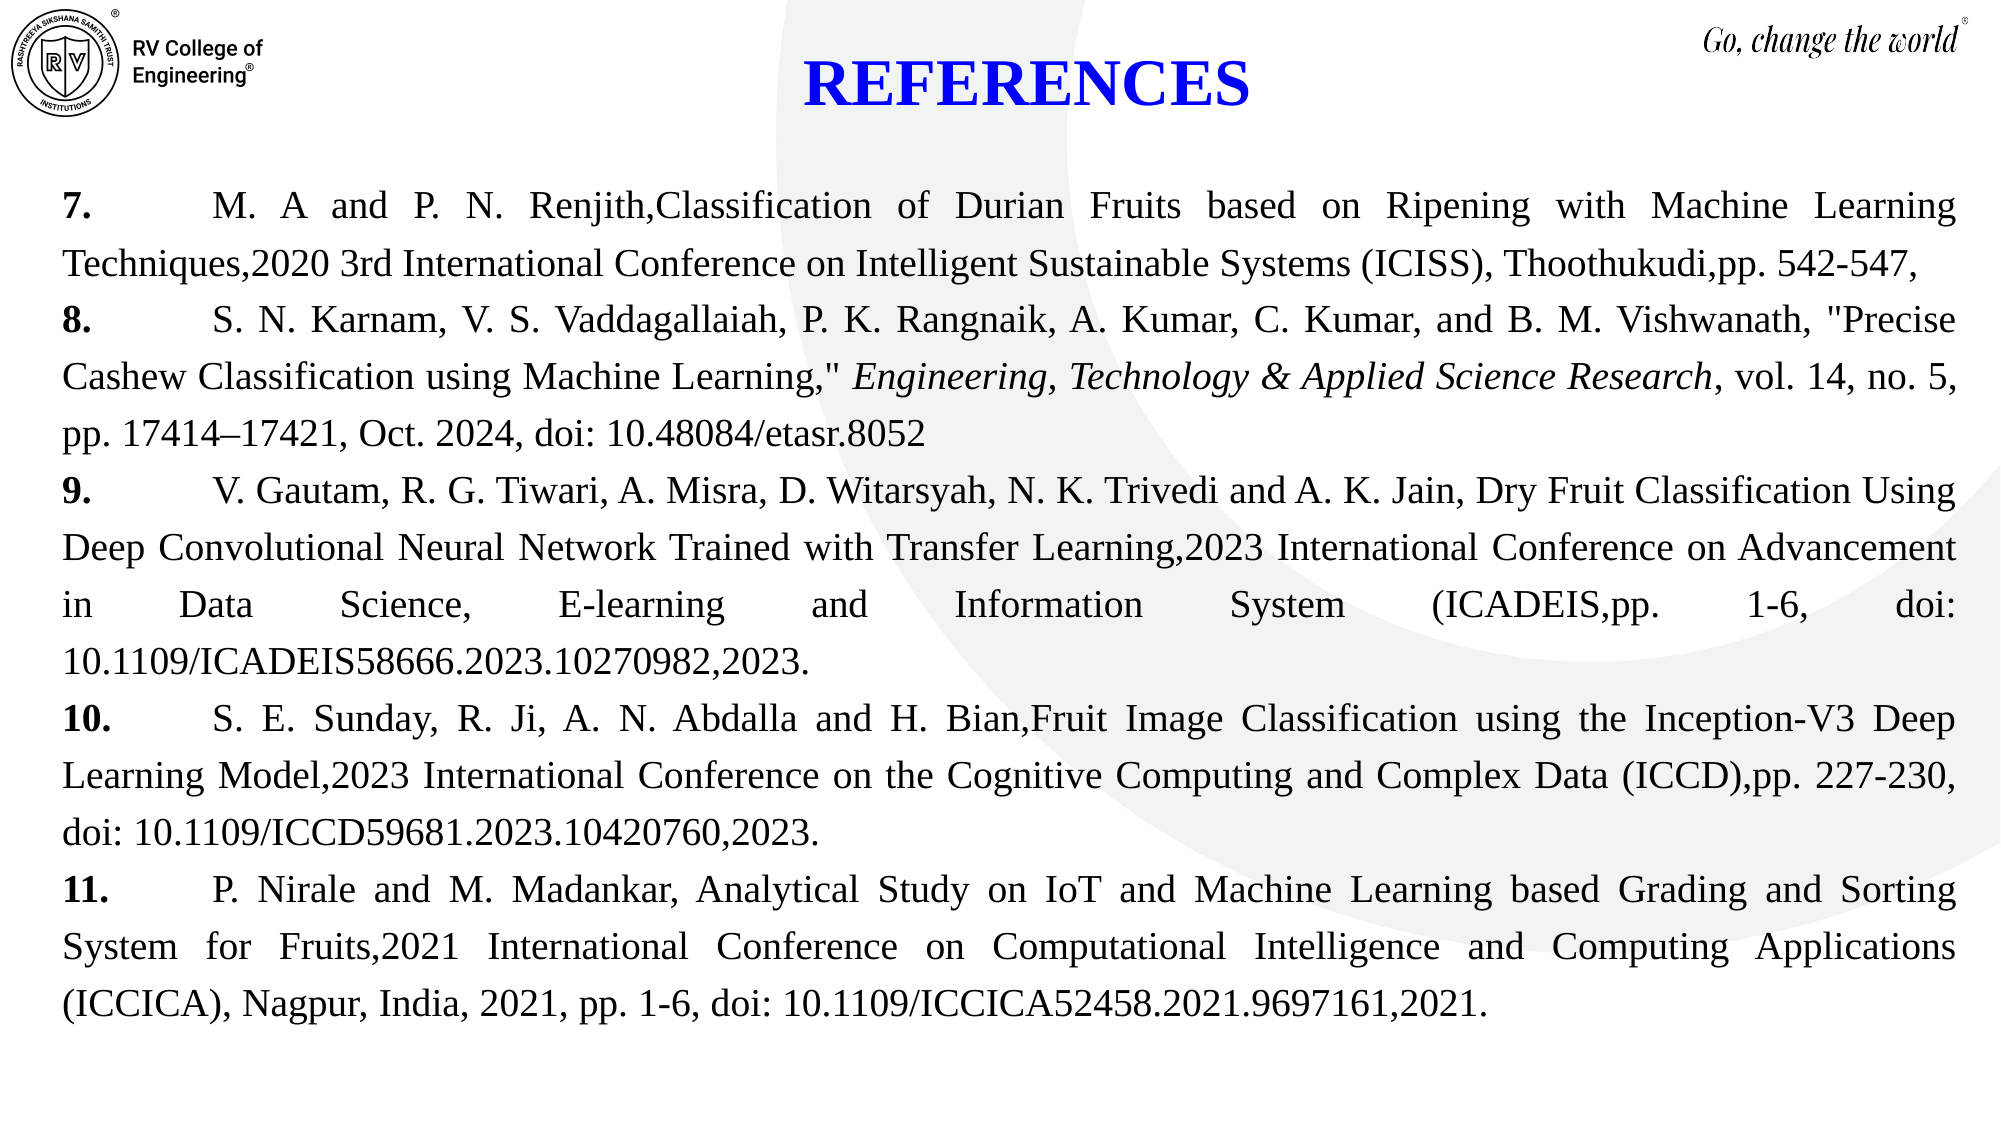

# REFERENCES
7.	M. A and P. N. Renjith,Classification of Durian Fruits based on Ripening with Machine Learning Techniques,2020 3rd International Conference on Intelligent Sustainable Systems (ICISS), Thoothukudi,pp. 542-547,
8.	S. N. Karnam, V. S. Vaddagallaiah, P. K. Rangnaik, A. Kumar, C. Kumar, and B. M. Vishwanath, "Precise Cashew Classification using Machine Learning," Engineering, Technology & Applied Science Research, vol. 14, no. 5, pp. 17414–17421, Oct. 2024, doi: 10.48084/etasr.8052
9.	V. Gautam, R. G. Tiwari, A. Misra, D. Witarsyah, N. K. Trivedi and A. K. Jain, Dry Fruit Classification Using Deep Convolutional Neural Network Trained with Transfer Learning,2023 International Conference on Advancement in Data Science, E-learning and Information System (ICADEIS,pp. 1-6, doi: 10.1109/ICADEIS58666.2023.10270982,2023.
10.	S. E. Sunday, R. Ji, A. N. Abdalla and H. Bian,Fruit Image Classification using the Inception-V3 Deep Learning Model,2023 International Conference on the Cognitive Computing and Complex Data (ICCD),pp. 227-230, doi: 10.1109/ICCD59681.2023.10420760,2023.
11.	P. Nirale and M. Madankar, Analytical Study on IoT and Machine Learning based Grading and Sorting System for Fruits,2021 International Conference on Computational Intelligence and Computing Applications (ICCICA), Nagpur, India, 2021, pp. 1-6, doi: 10.1109/ICCICA52458.2021.9697161,2021.